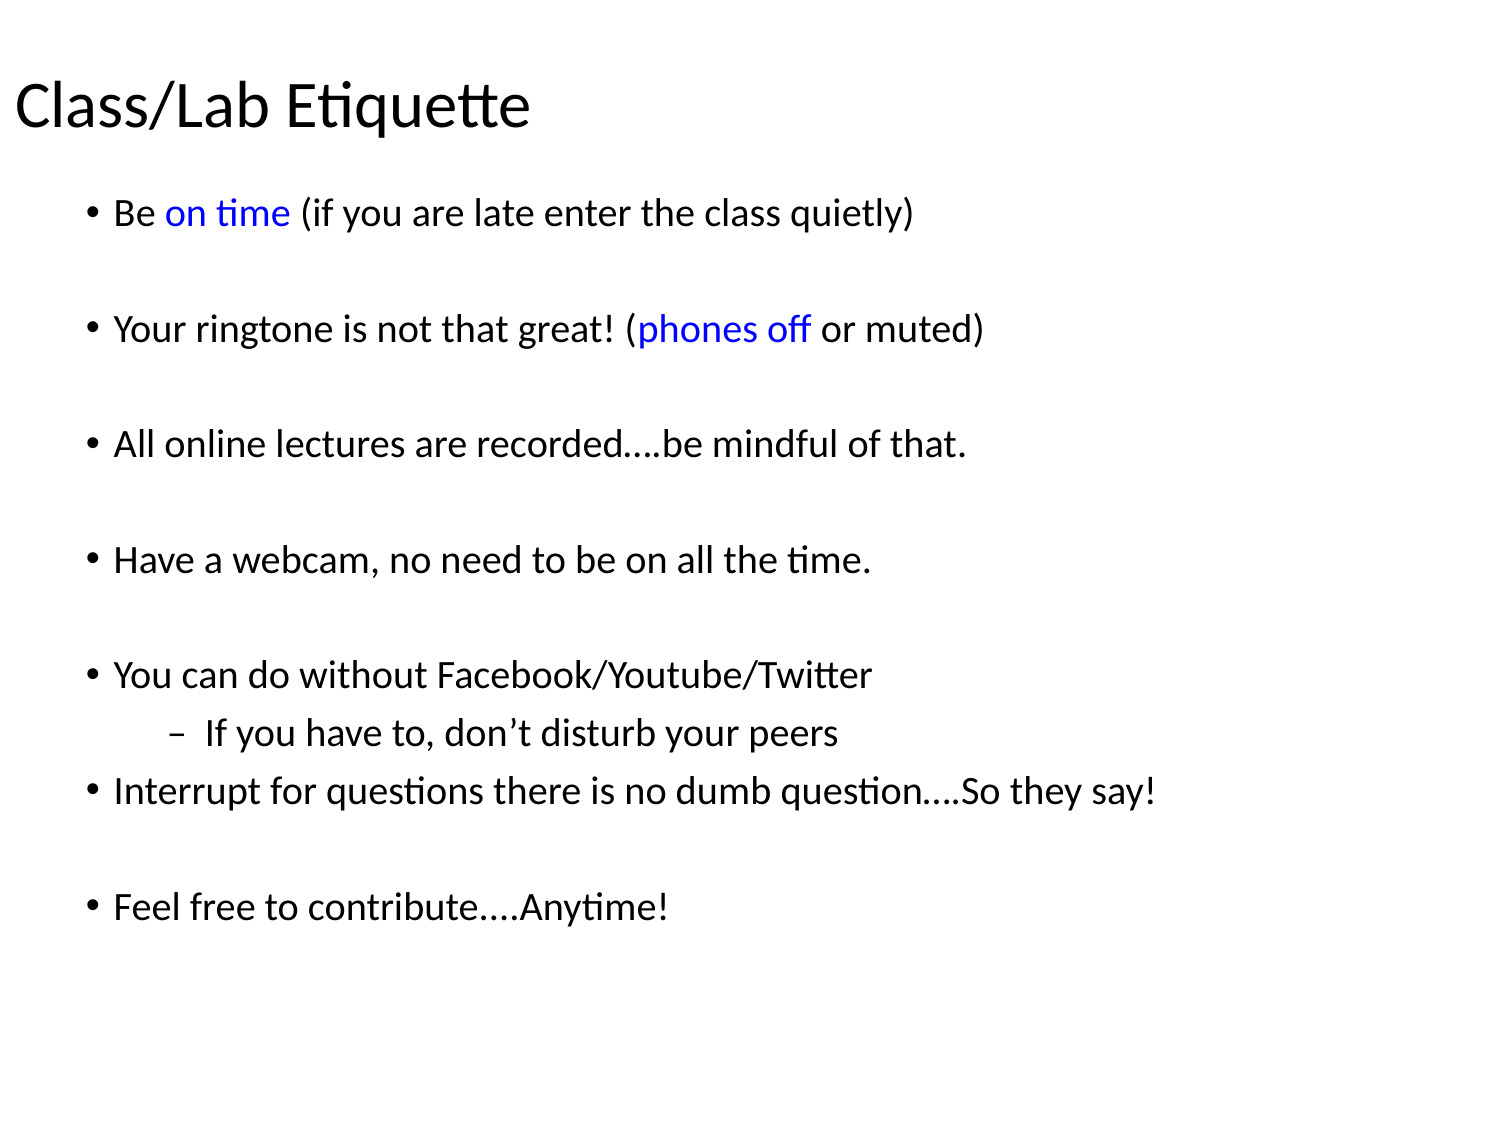

Class/Lab Etiquette
Be on time (if you are late enter the class quietly)

Your ringtone is not that great! (phones off or muted)

All online lectures are recorded….be mindful of that.

Have a webcam, no need to be on all the time.

You can do without Facebook/Youtube/Twitter
         –  If you have to, don’t disturb your peers
Interrupt for questions there is no dumb question….So they say!

Feel free to contribute....Anytime!